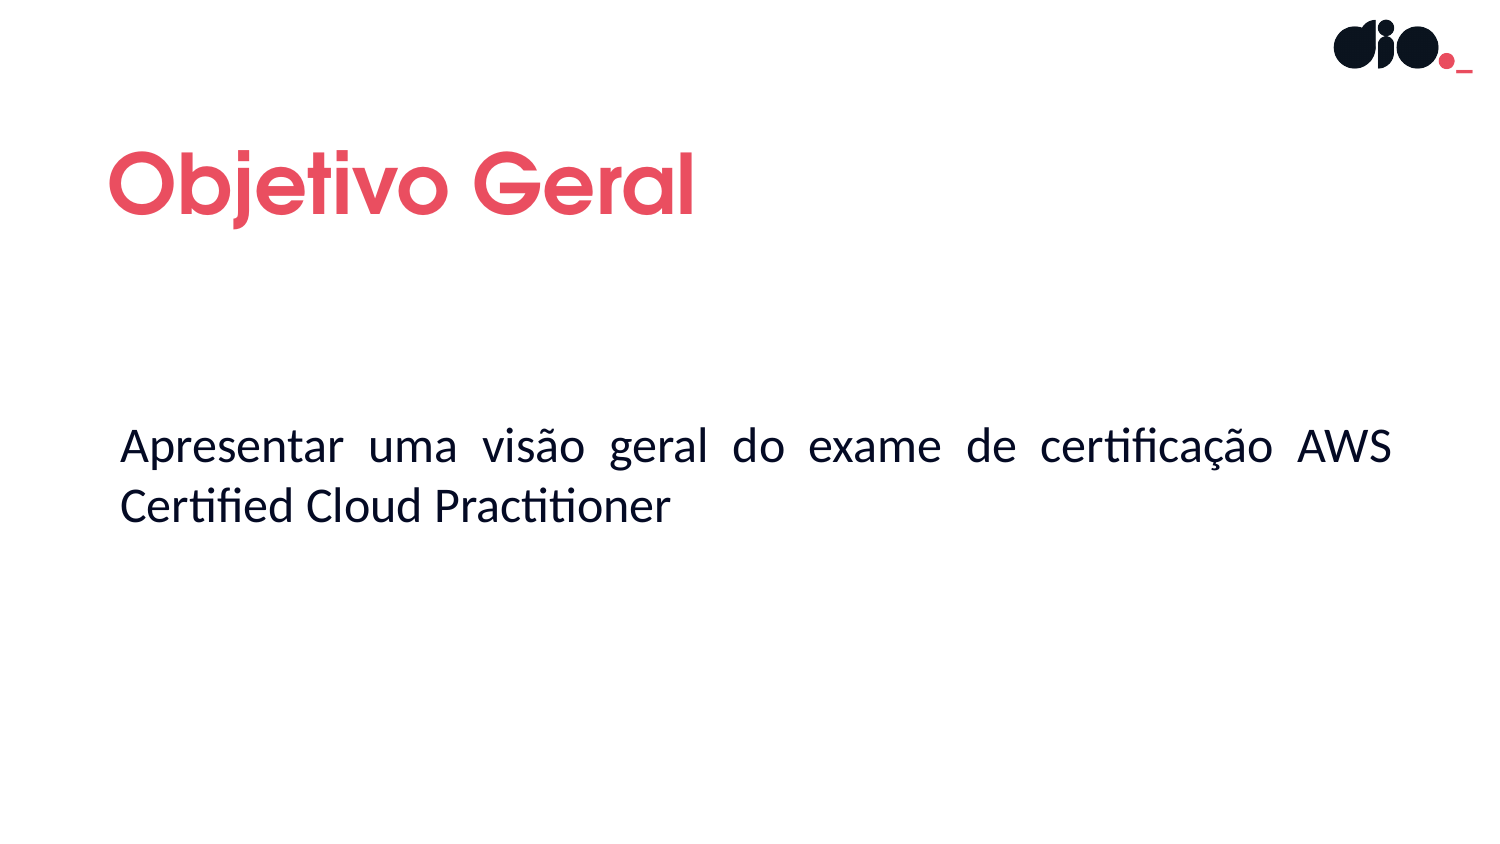

Objetivo Geral
Apresentar uma visão geral do exame de certificação AWS Certified Cloud Practitioner